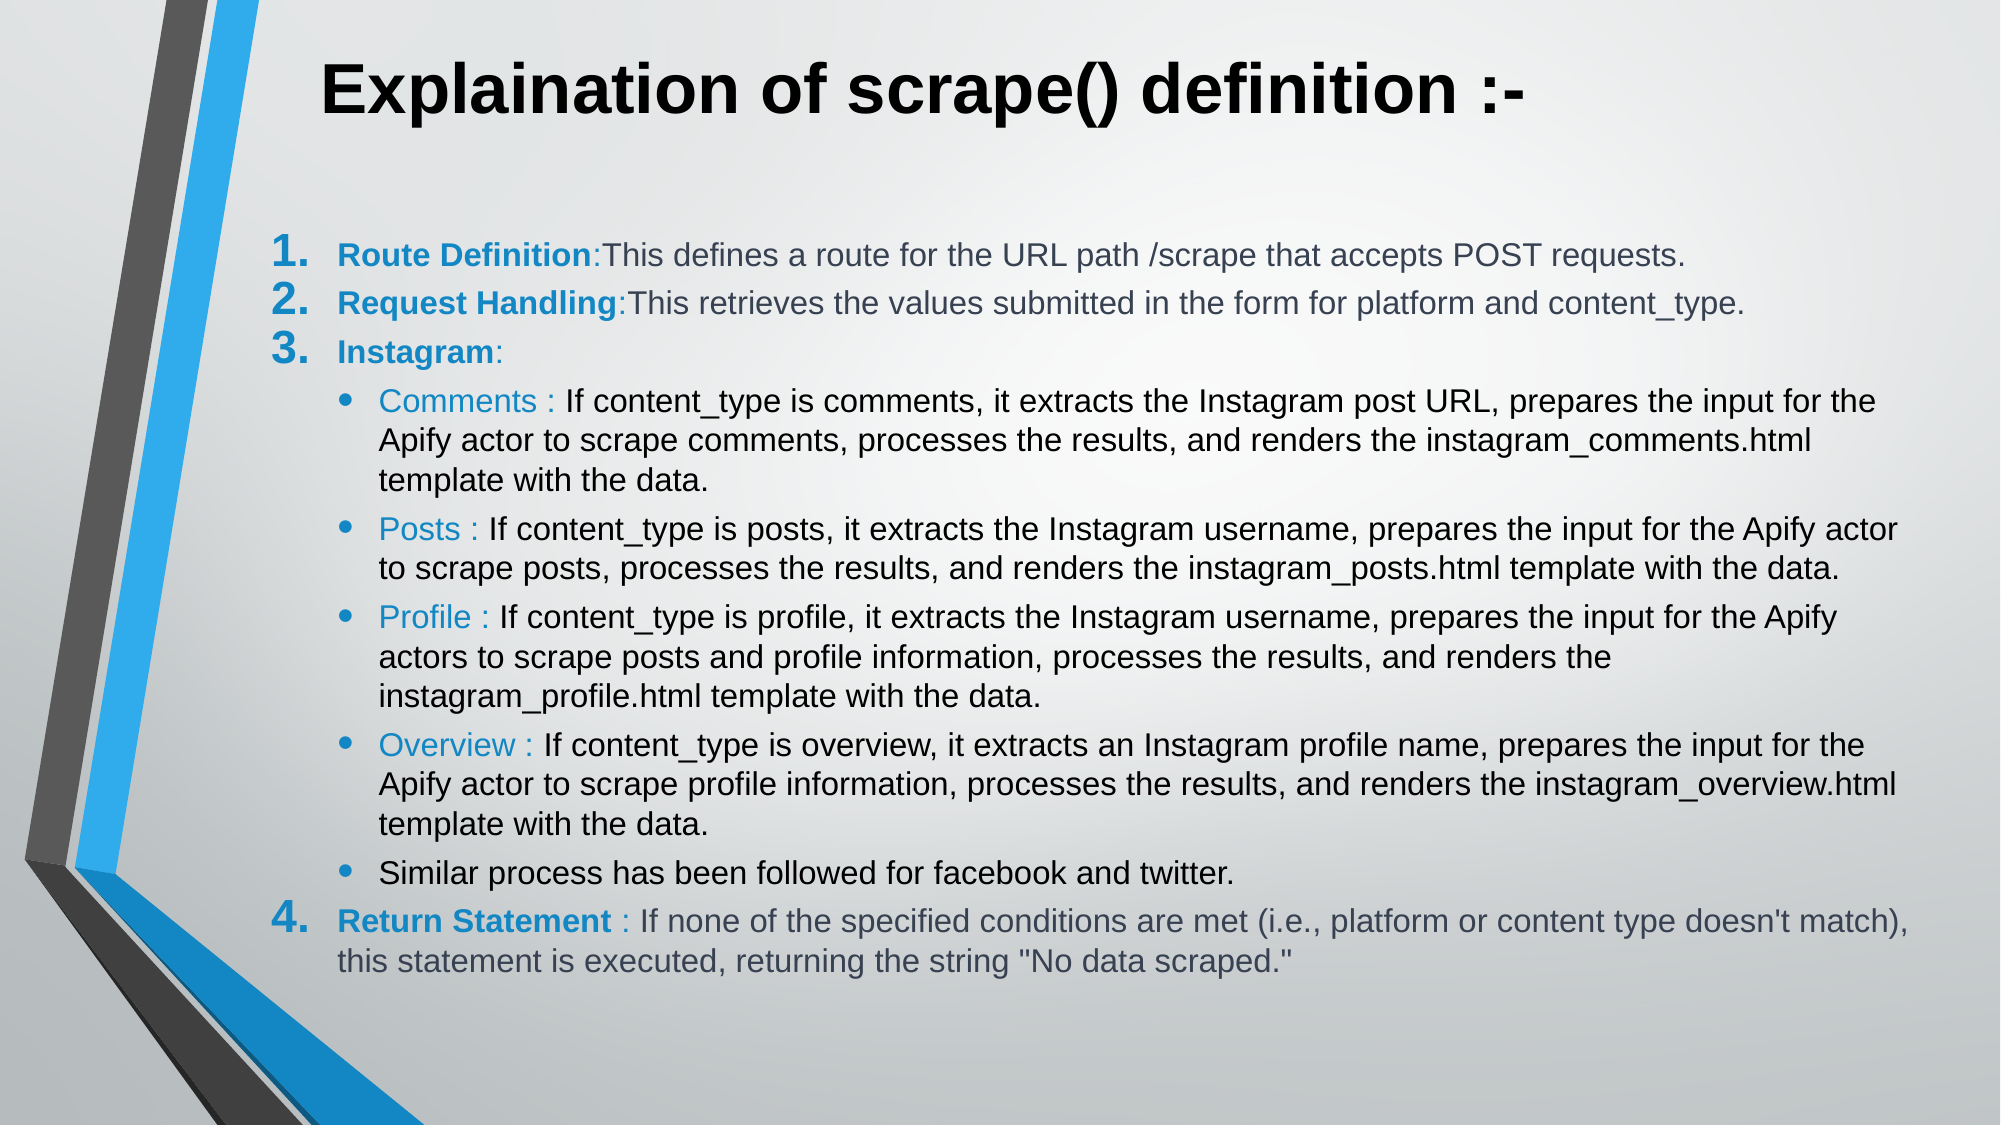

# Explaination of scrape() definition :-
Route Definition:This defines a route for the URL path /scrape that accepts POST requests.
Request Handling:This retrieves the values submitted in the form for platform and content_type.
Instagram:
Comments : If content_type is comments, it extracts the Instagram post URL, prepares the input for the Apify actor to scrape comments, processes the results, and renders the instagram_comments.html template with the data.
Posts : If content_type is posts, it extracts the Instagram username, prepares the input for the Apify actor to scrape posts, processes the results, and renders the instagram_posts.html template with the data.
Profile : If content_type is profile, it extracts the Instagram username, prepares the input for the Apify actors to scrape posts and profile information, processes the results, and renders the instagram_profile.html template with the data.
Overview : If content_type is overview, it extracts an Instagram profile name, prepares the input for the Apify actor to scrape profile information, processes the results, and renders the instagram_overview.html template with the data.
Similar process has been followed for facebook and twitter.
Return Statement : If none of the specified conditions are met (i.e., platform or content type doesn't match), this statement is executed, returning the string "No data scraped."